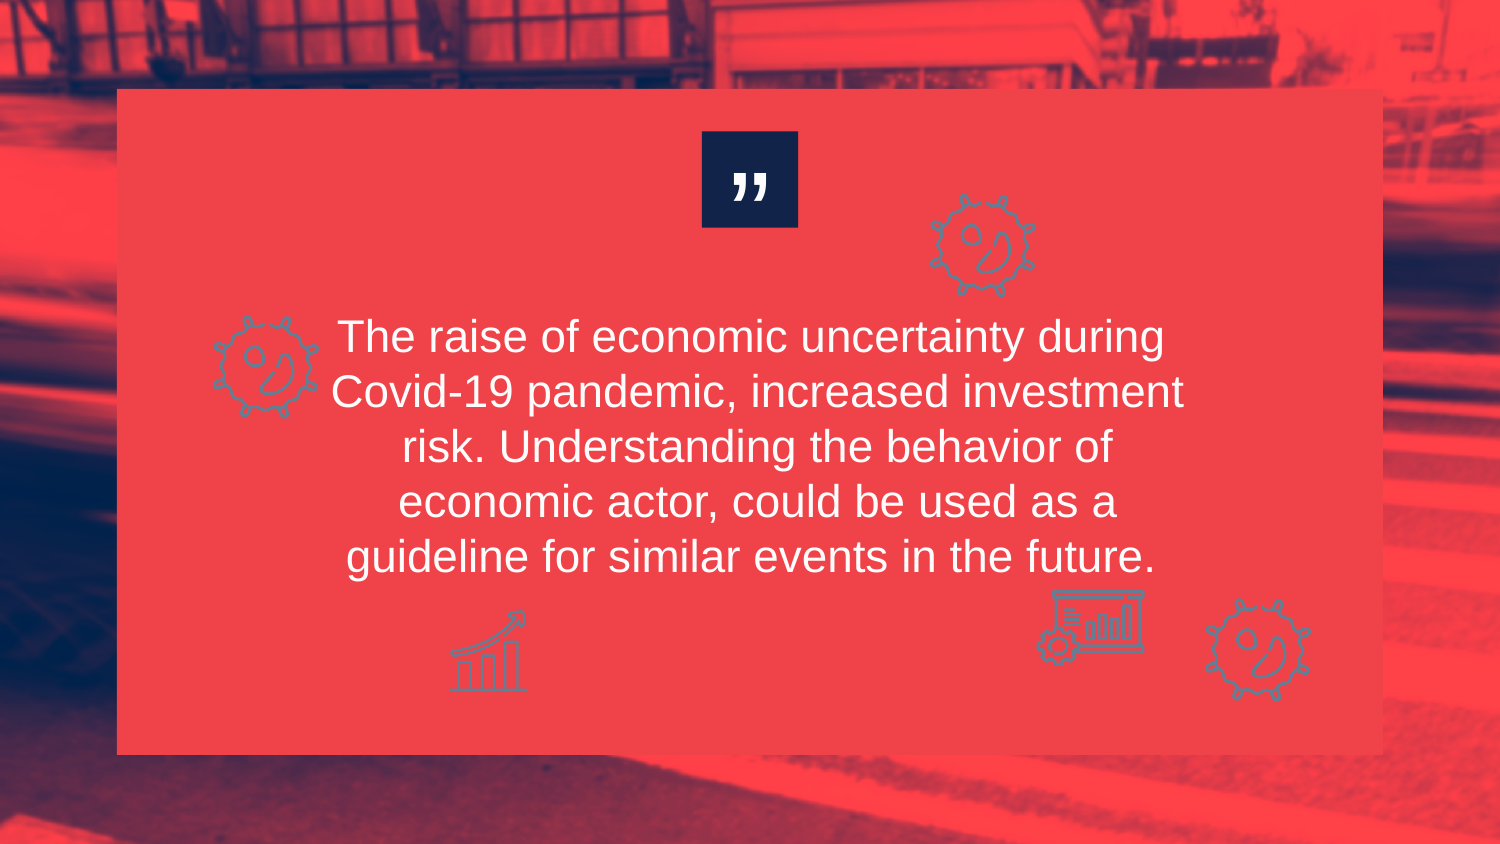

# ”

The raise of economic uncertainty during  Covid-19 pandemic, increased investment risk. Understanding the behavior of economic actor, could be used as a guideline for similar events in the future.